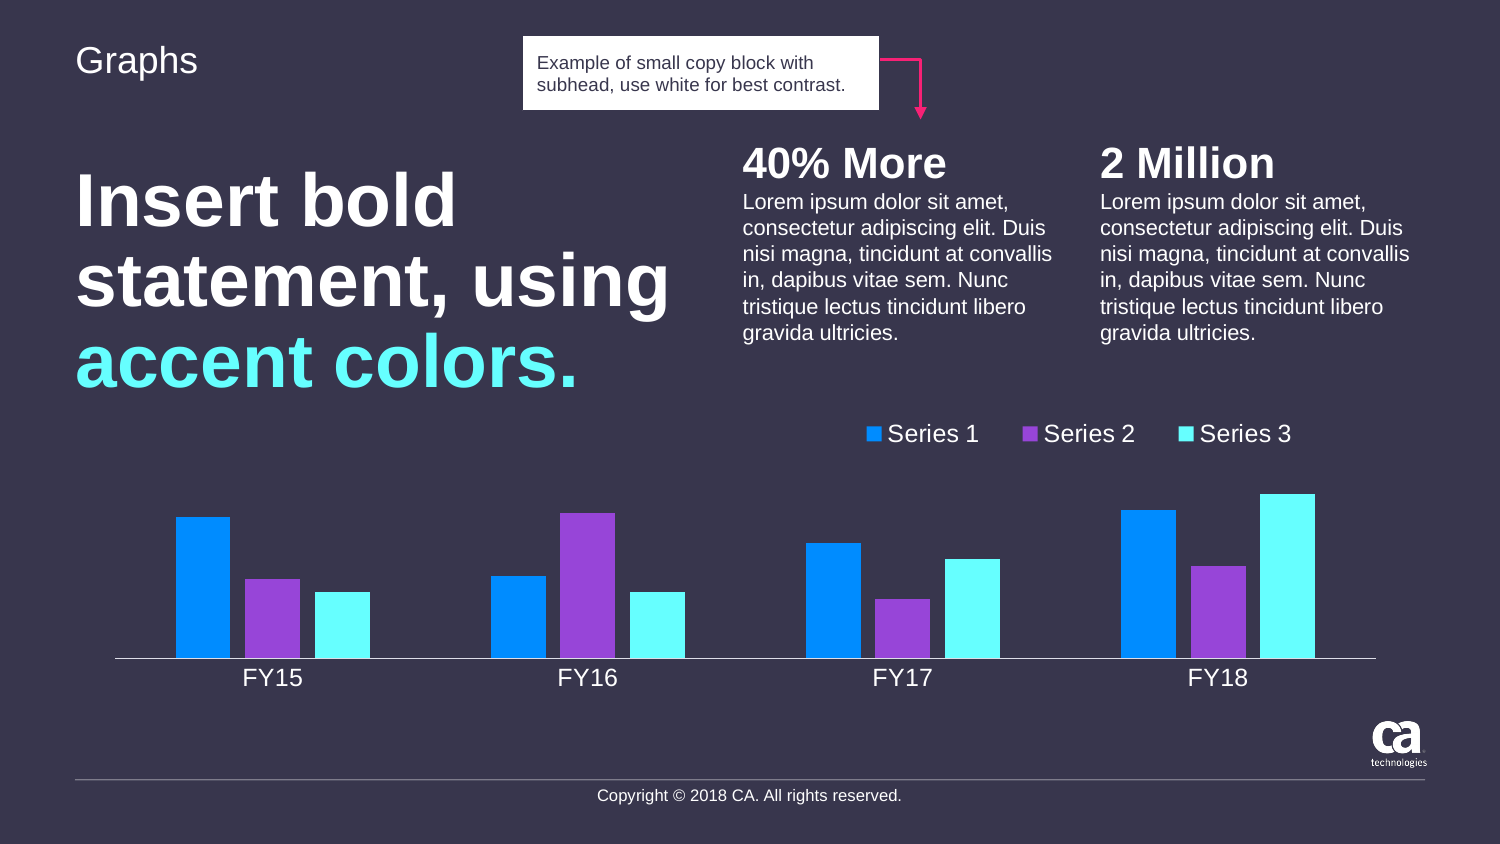

Example of small copy block with subhead, use white for best contrast.
Graphs
40% More
Lorem ipsum dolor sit amet, consectetur adipiscing elit. Duis nisi magna, tincidunt at convallis in, dapibus vitae sem. Nunc tristique lectus tincidunt libero gravida ultricies.
2 Million
Lorem ipsum dolor sit amet, consectetur adipiscing elit. Duis nisi magna, tincidunt at convallis in, dapibus vitae sem. Nunc tristique lectus tincidunt libero gravida ultricies.
# Insert bold statement, using accent colors.

### Chart

| Category | Series 1 | Series 2 | Series 3 |
|---|---|---|---|
| FY15 | 4.3 | 2.4 | 2.0 |
| FY16 | 2.5 | 4.4 | 2.0 |
| FY17 | 3.5 | 1.8 | 3.0 |
| FY18 | 4.5 | 2.8 | 5.0 |